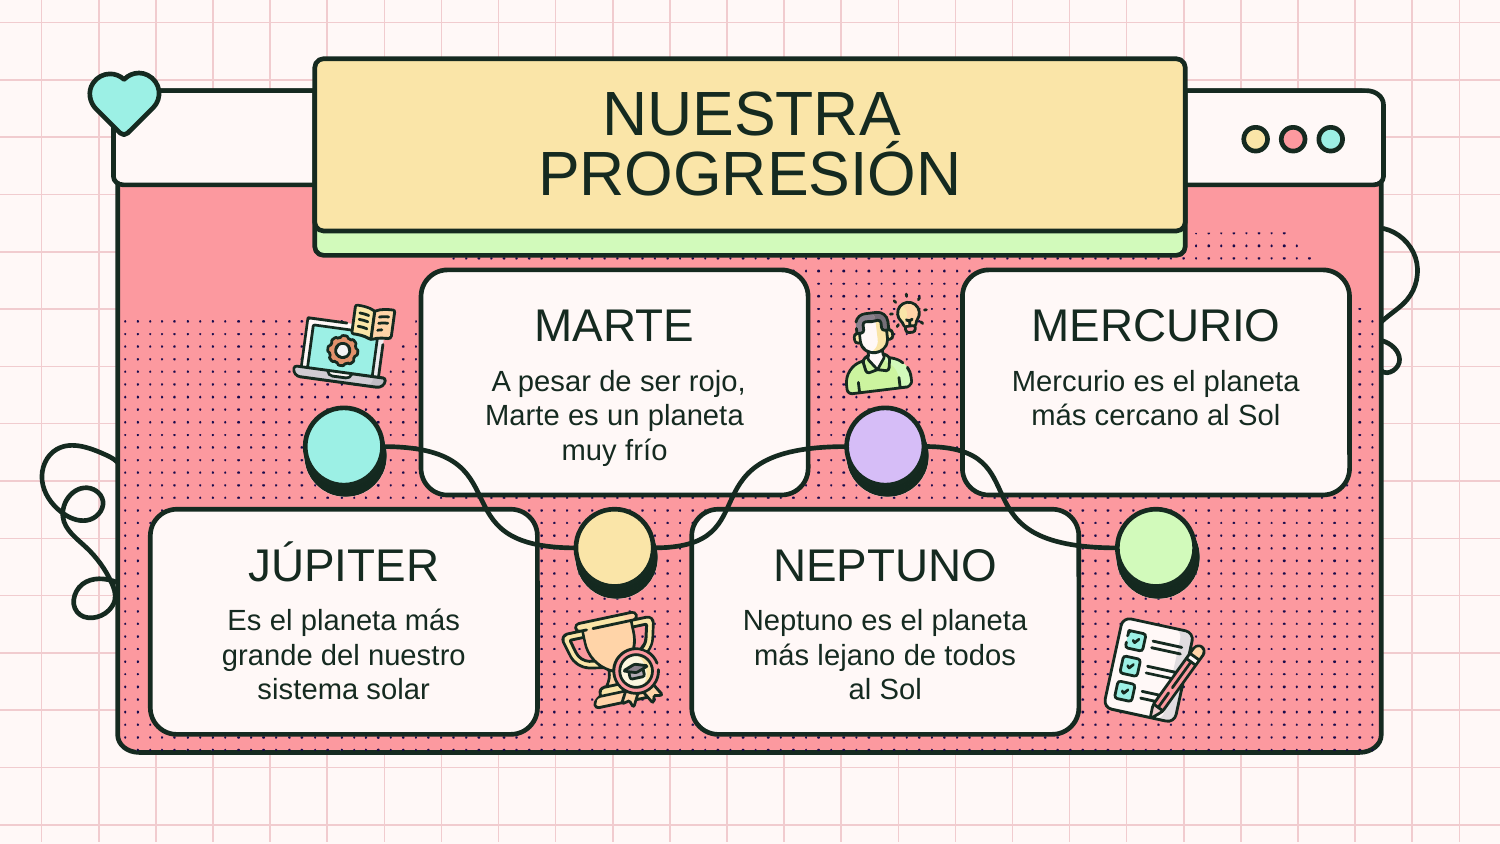

# NUESTRA PROGRESIÓN

MARTE
MERCURIO

 A pesar de ser rojo, Marte es un planeta muy frío
Mercurio es el planeta más cercano al Sol

JÚPITER
NEPTUNO
Es el planeta más grande del nuestro sistema solar
Neptuno es el planeta más lejano de todos al Sol